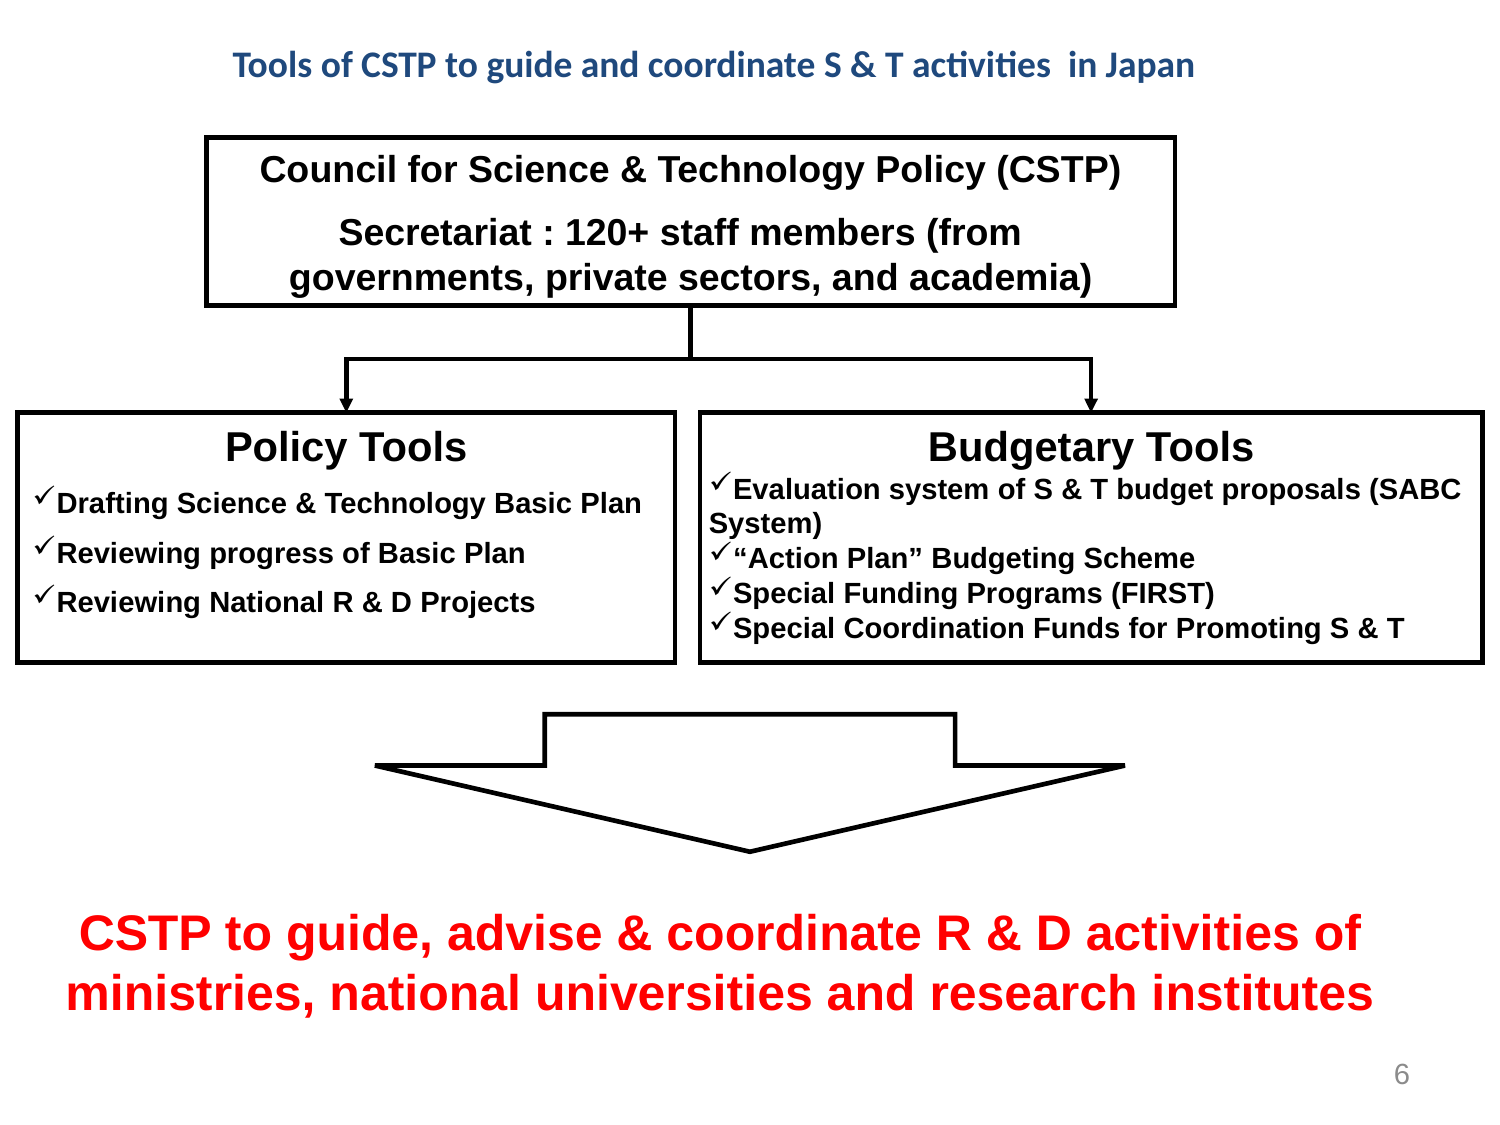

Tools of CSTP to guide and coordinate S & T activities  in Japan
Council for Science & Technology Policy (CSTP)
Secretariat : 120+ staff members (from   governments, private sectors, and academia)
Policy Tools
Drafting Science & Technology Basic Plan
Reviewing progress of Basic Plan
Reviewing National R & D Projects
Budgetary Tools
Evaluation system of S & T budget proposals (SABC System)
“Action Plan” Budgeting Scheme
Special Funding Programs (FIRST)
Special Coordination Funds for Promoting S & T

CSTP to guide, advise & coordinate R & D activities of ministries, national universities and research institutes
6